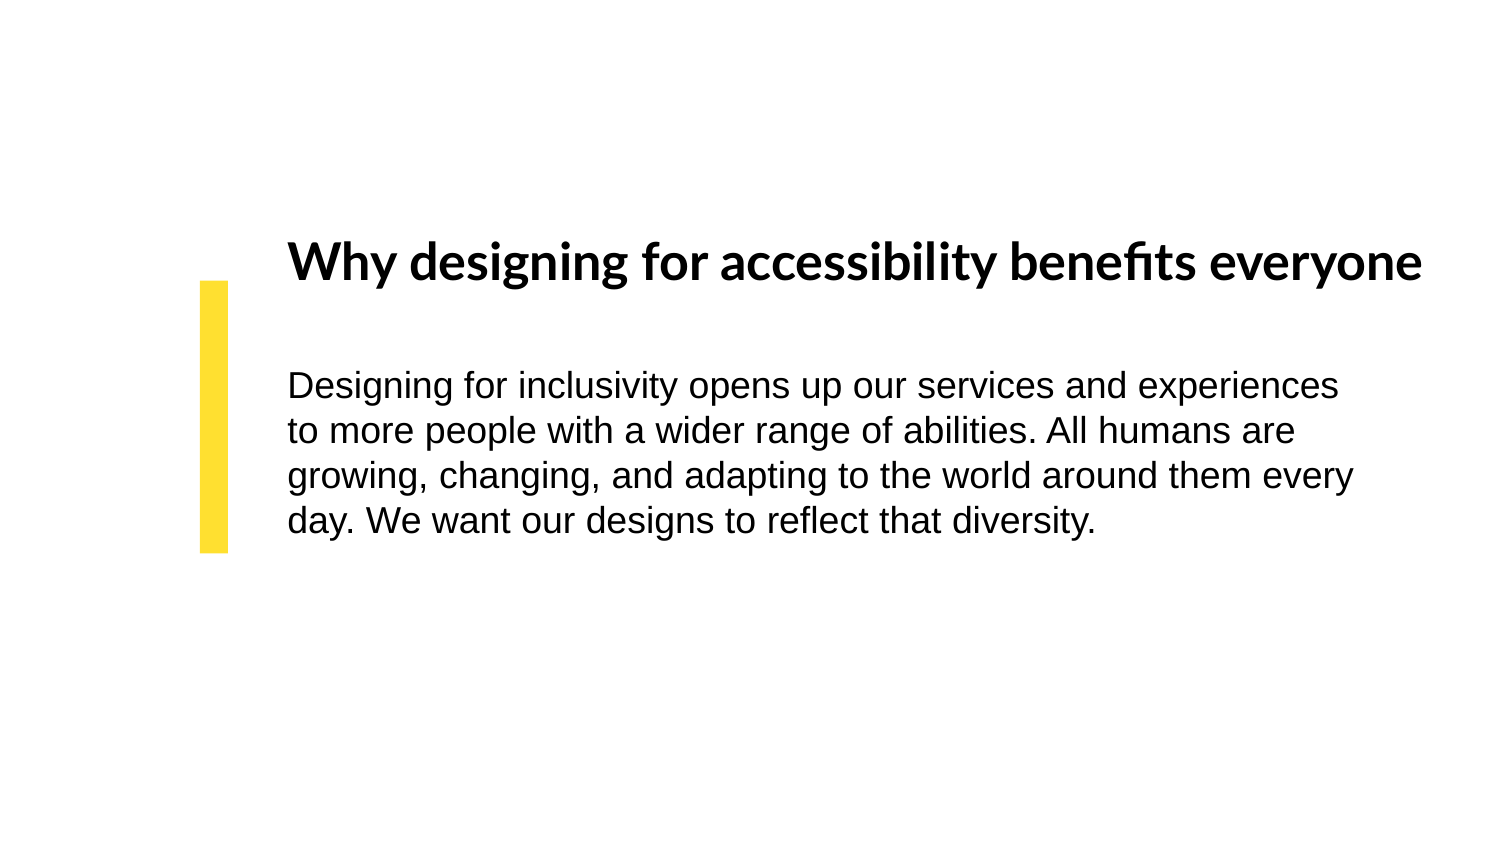

# Why designing for accessibility benefits everyone

Designing for inclusivity opens up our services and experiences to more people with a wider range of abilities. All humans are growing, changing, and adapting to the world around them every day. We want our designs to reflect that diversity.